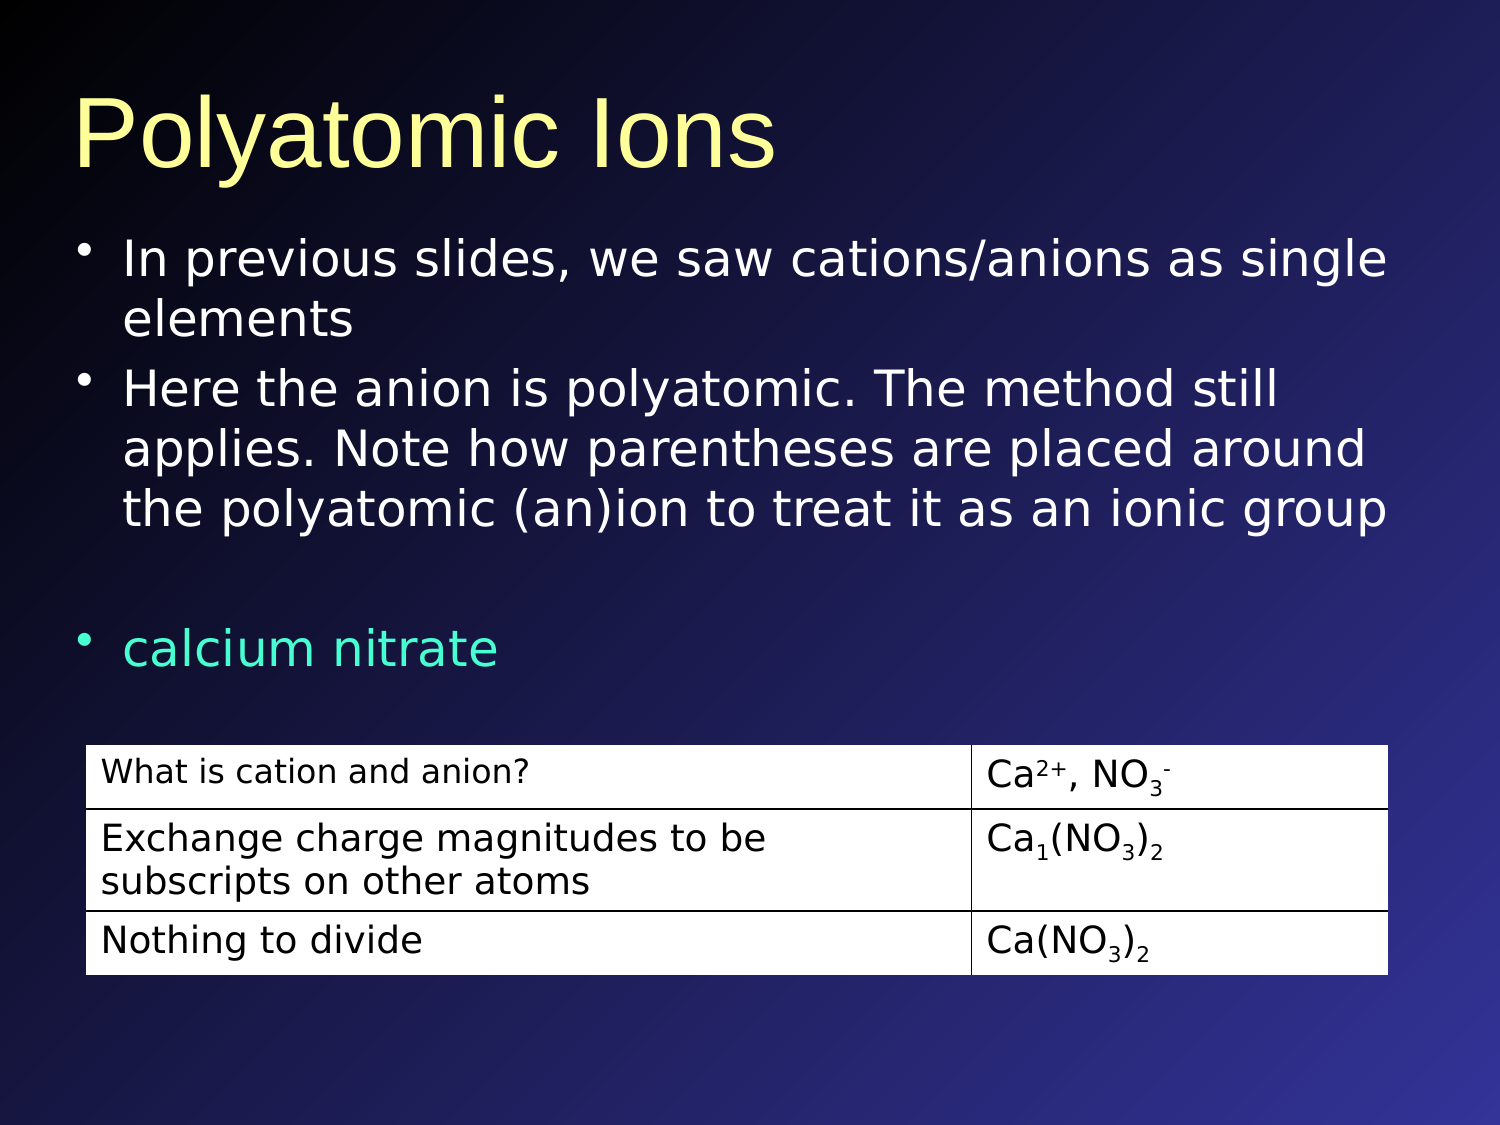

# Polyatomic Ions
In previous slides, we saw cations/anions as single elements
Here the anion is polyatomic. The method still applies. Note how parentheses are placed around the polyatomic (an)ion to treat it as an ionic group

calcium nitrate

| What is cation and anion? | Ca2+, NO3- |
| --- | --- |
| Exchange charge magnitudes to be subscripts on other atoms | Ca1(NO3)2 |
| Nothing to divide | Ca(NO3)2 |